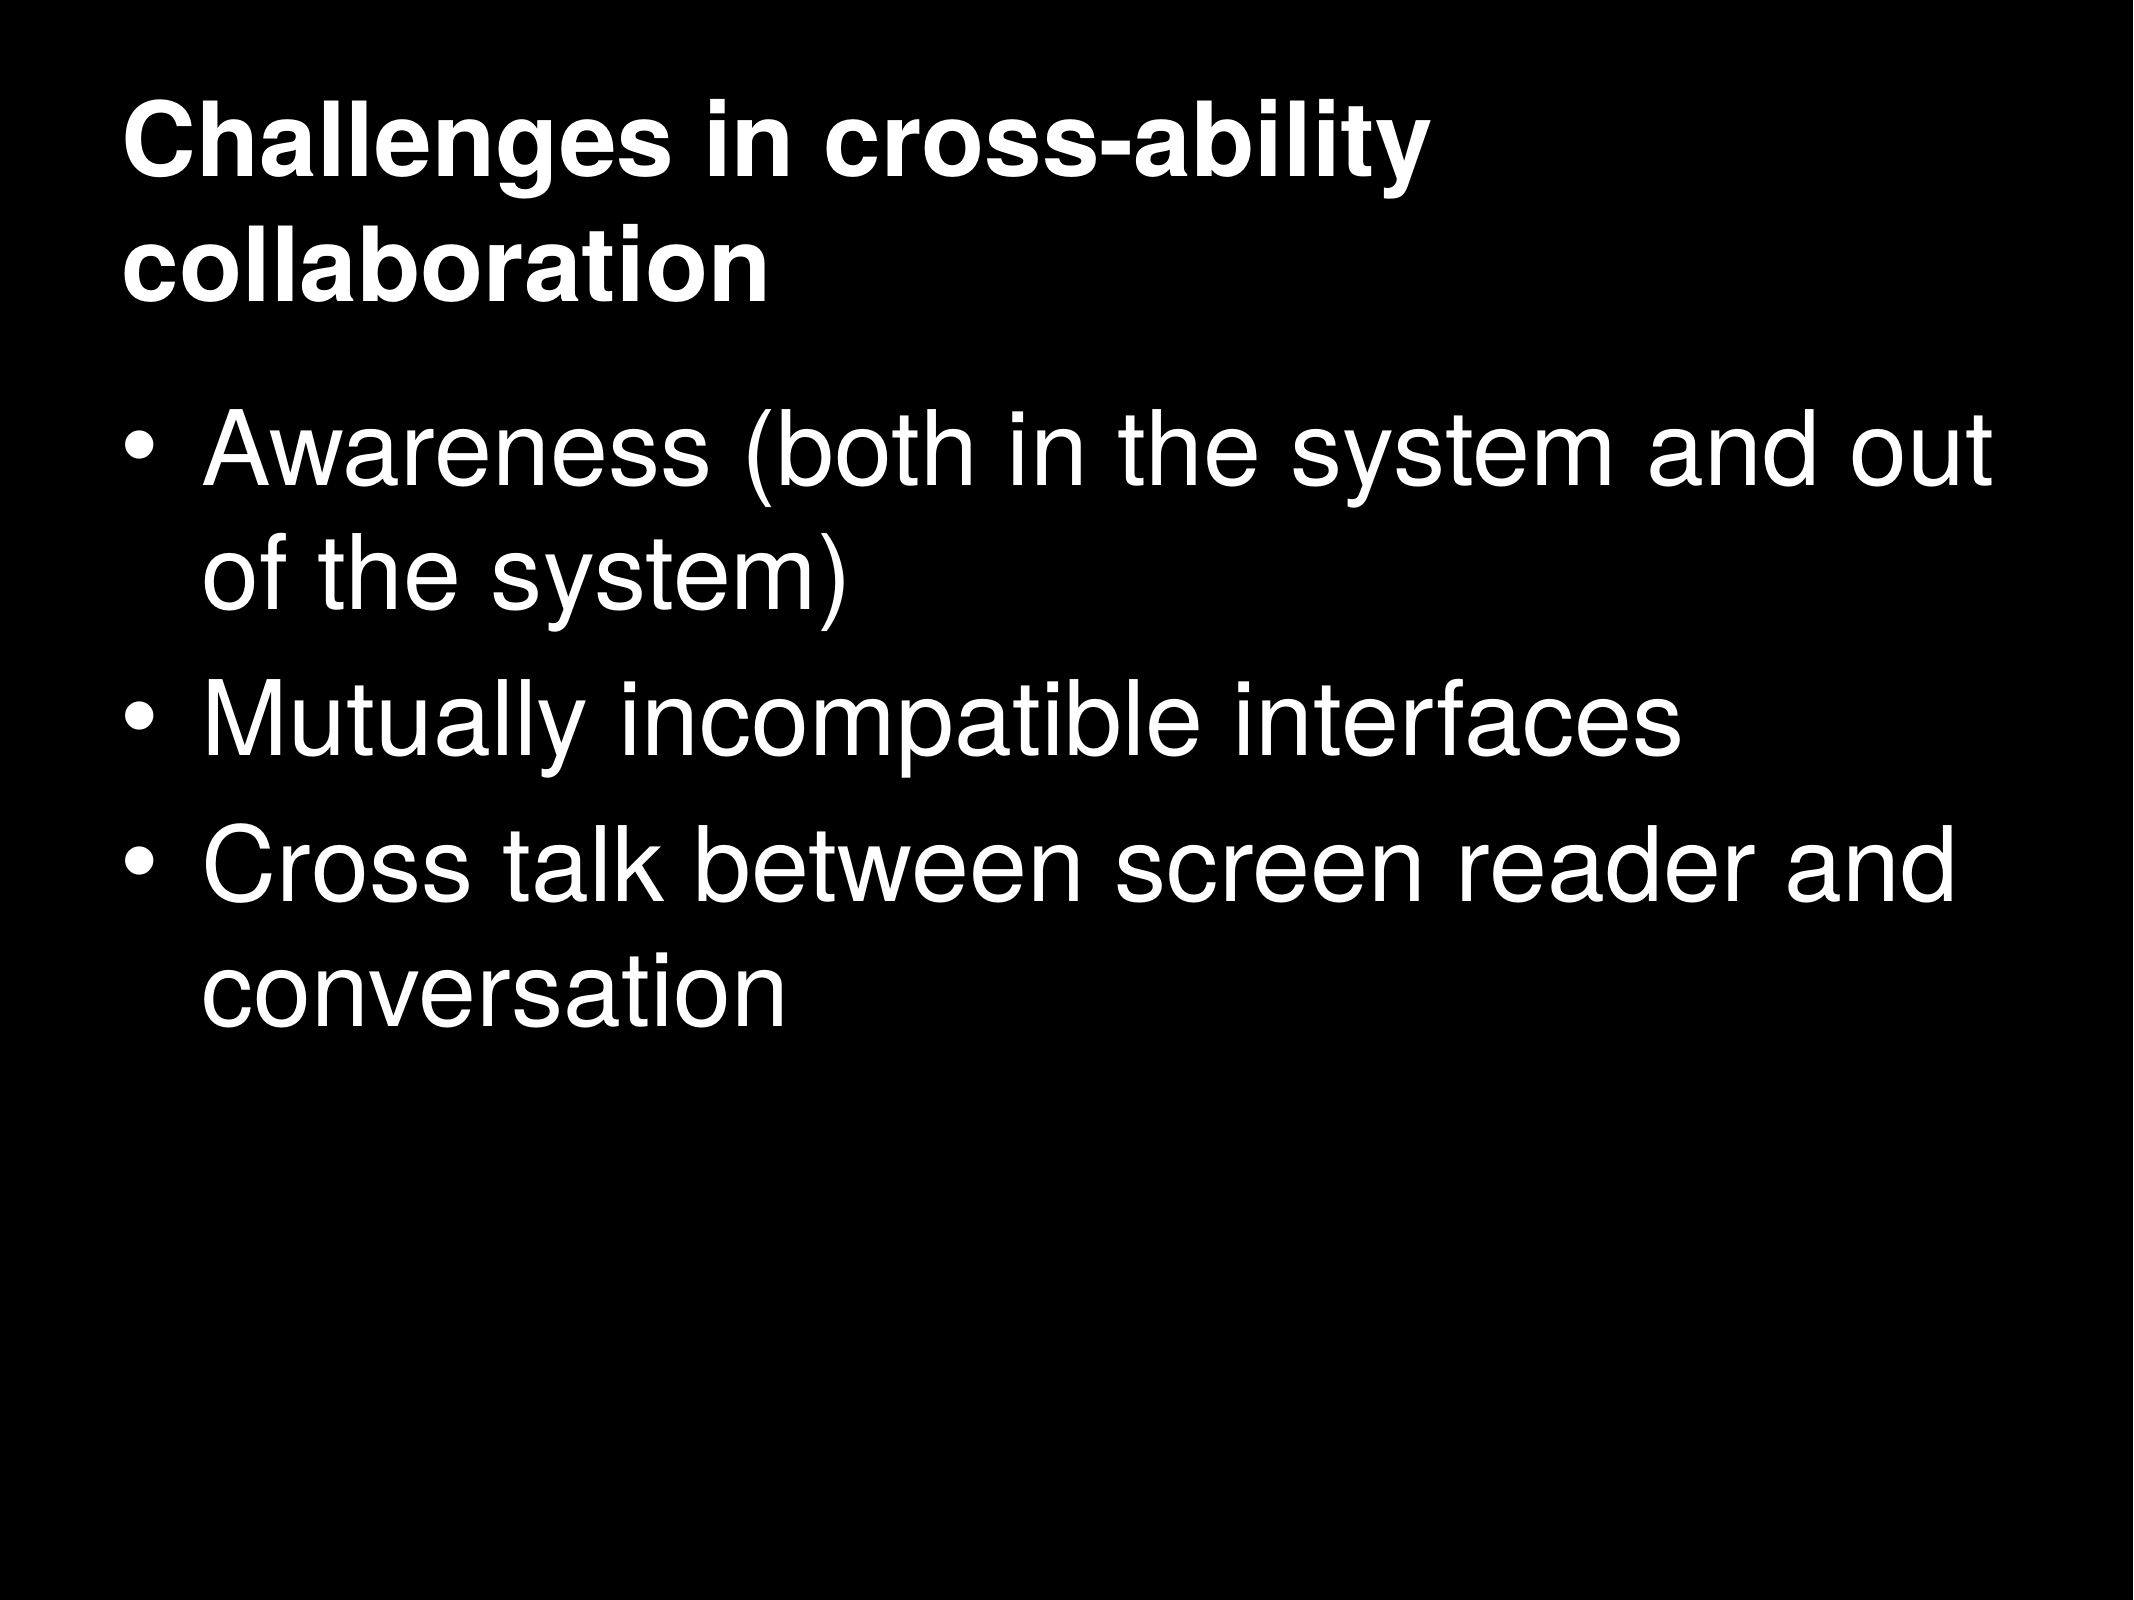

# Challenges in cross-ability collaboration
Awareness (both in the system and out of the system)
Mutually incompatible interfaces
Cross talk between screen reader and conversation